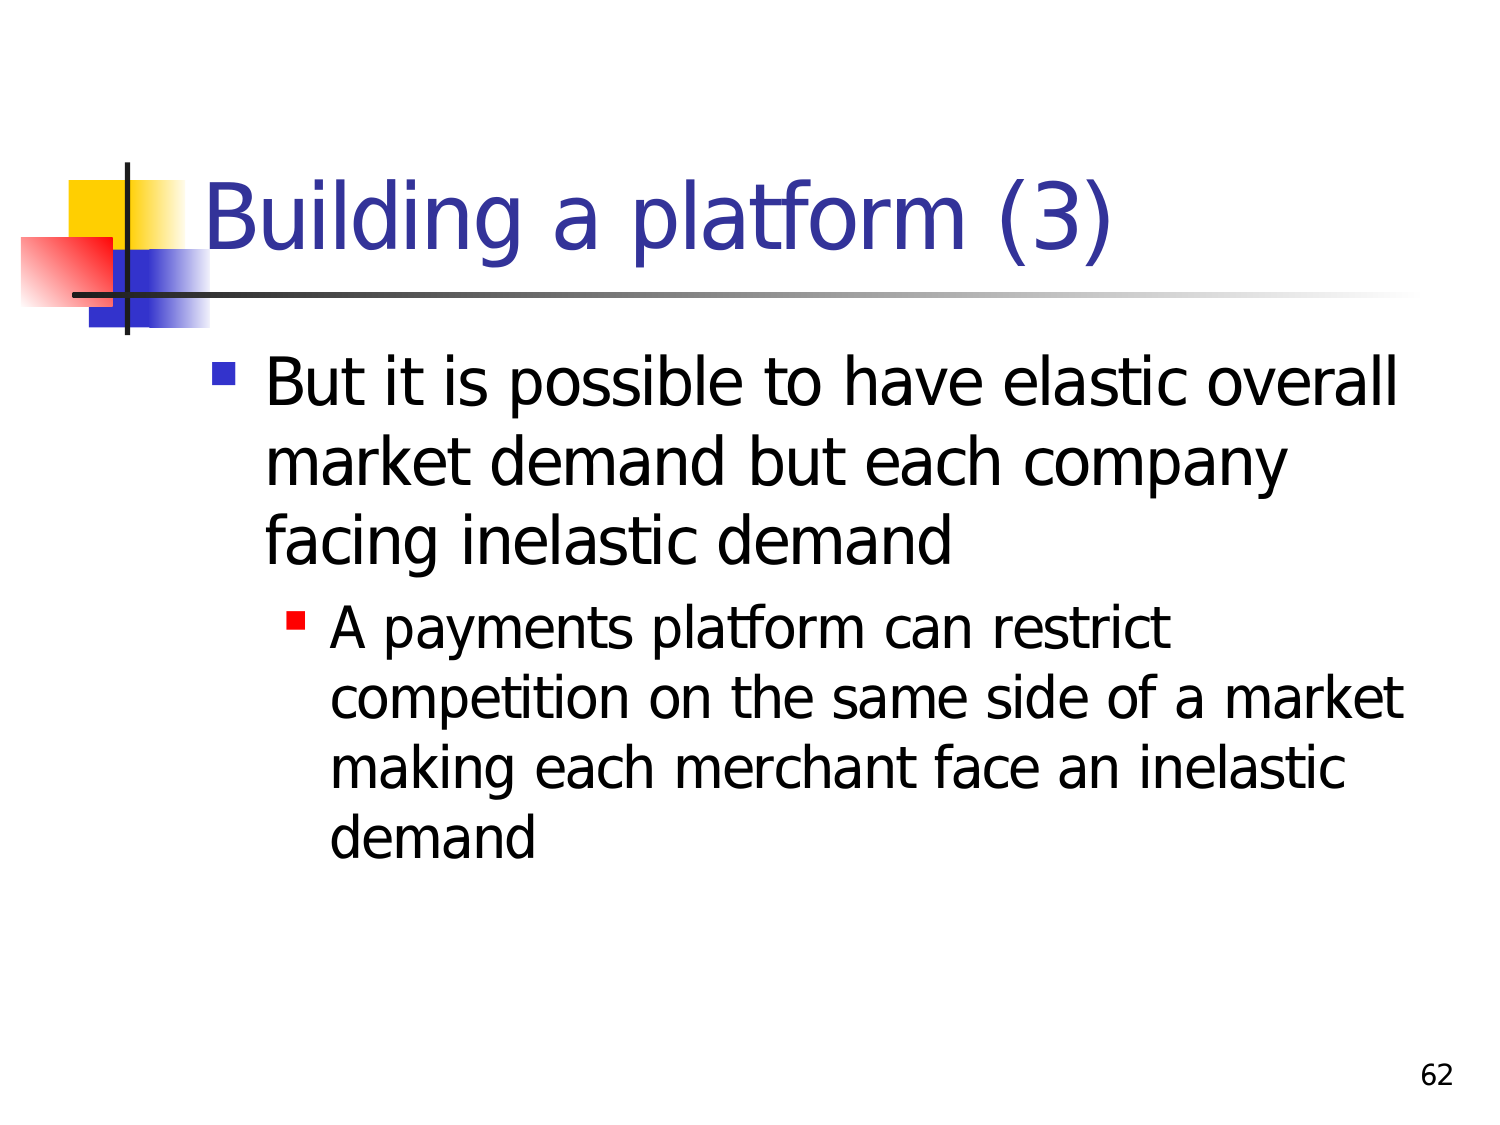

# Building a platform (3)
But it is possible to have elastic overall market demand but each company facing inelastic demand
A payments platform can restrict competition on the same side of a market making each merchant face an inelastic demand

62